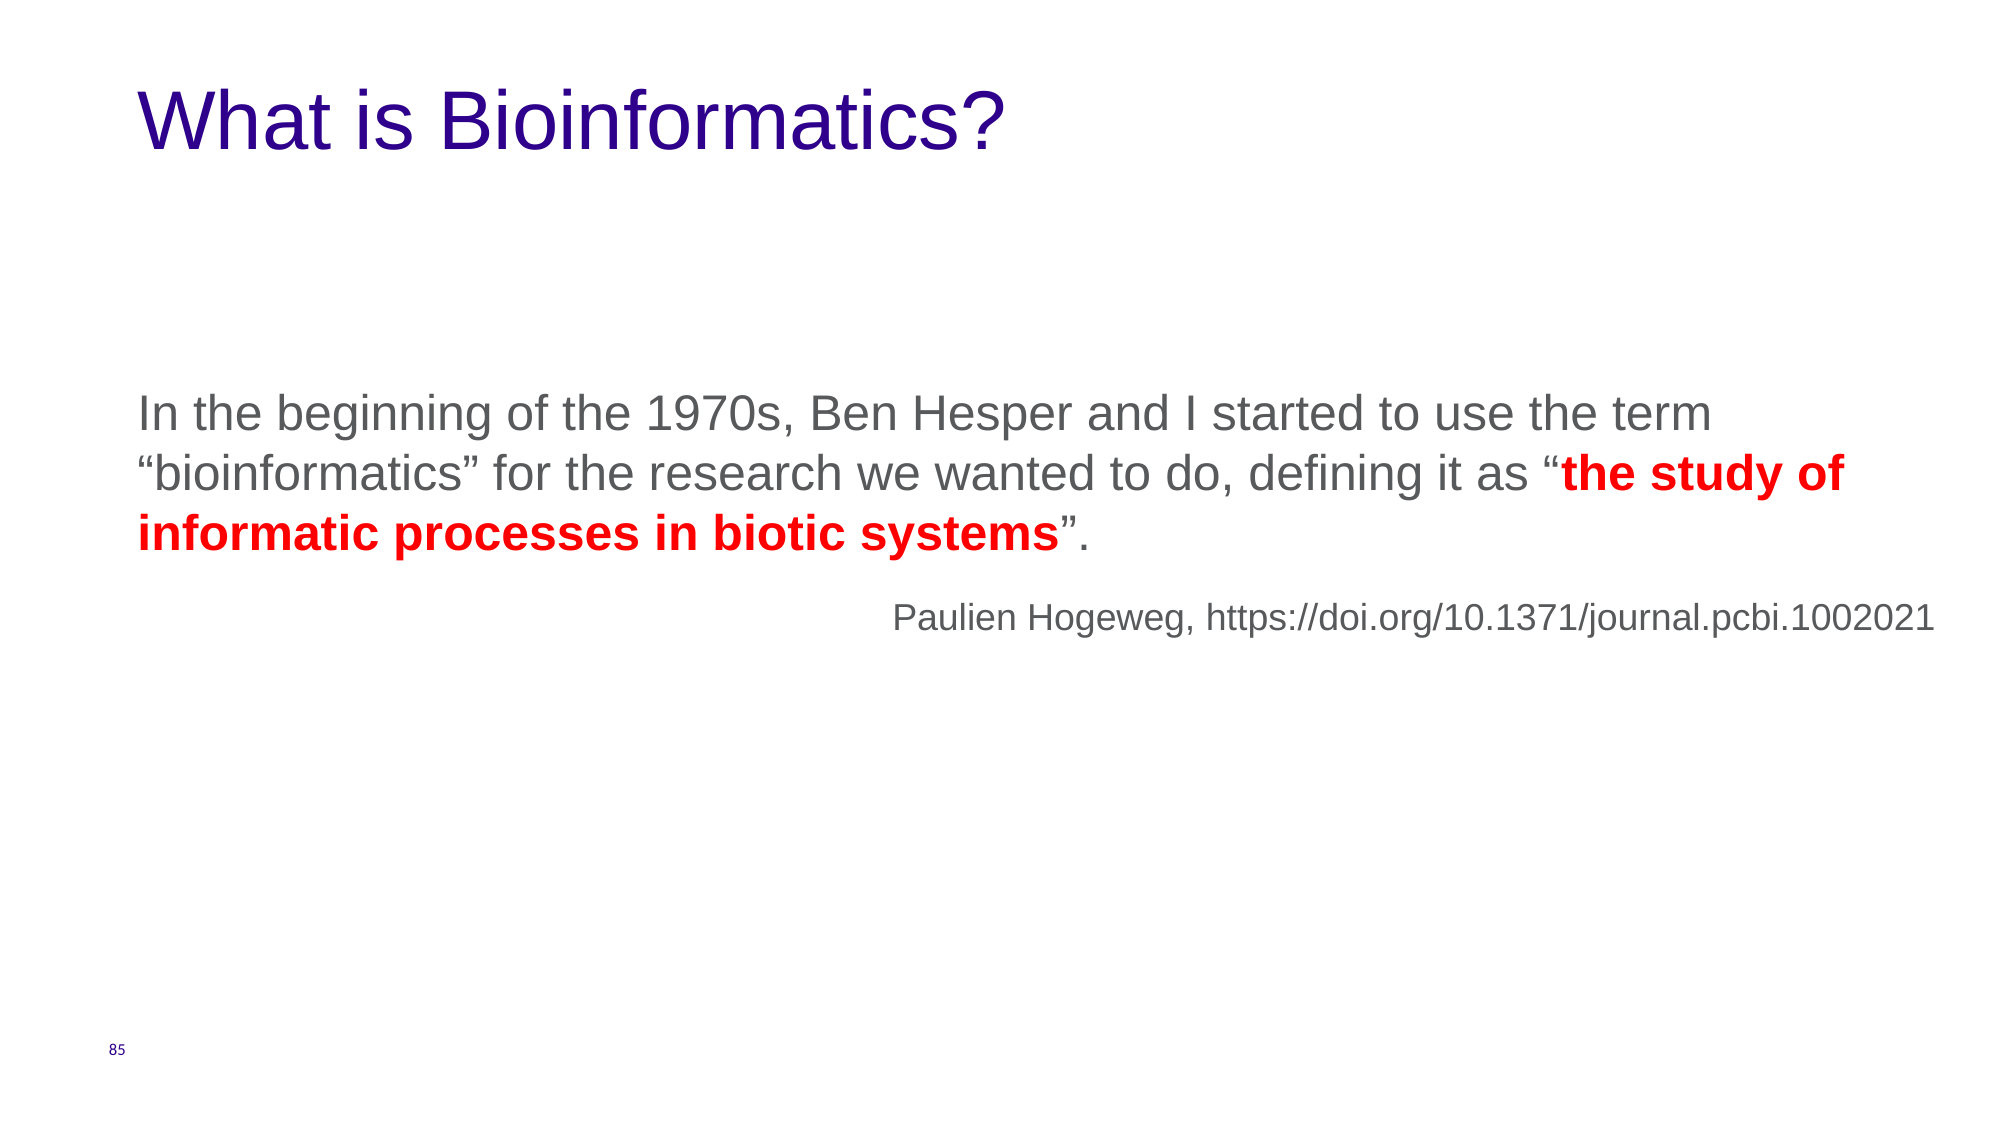

# What is Bioinformatics?
In the beginning of the 1970s, Ben Hesper and I started to use the term “bioinformatics” for the research we wanted to do, defining it as “the study of informatic processes in biotic systems”.
Paulien Hogeweg, https://doi.org/10.1371/journal.pcbi.1002021
85